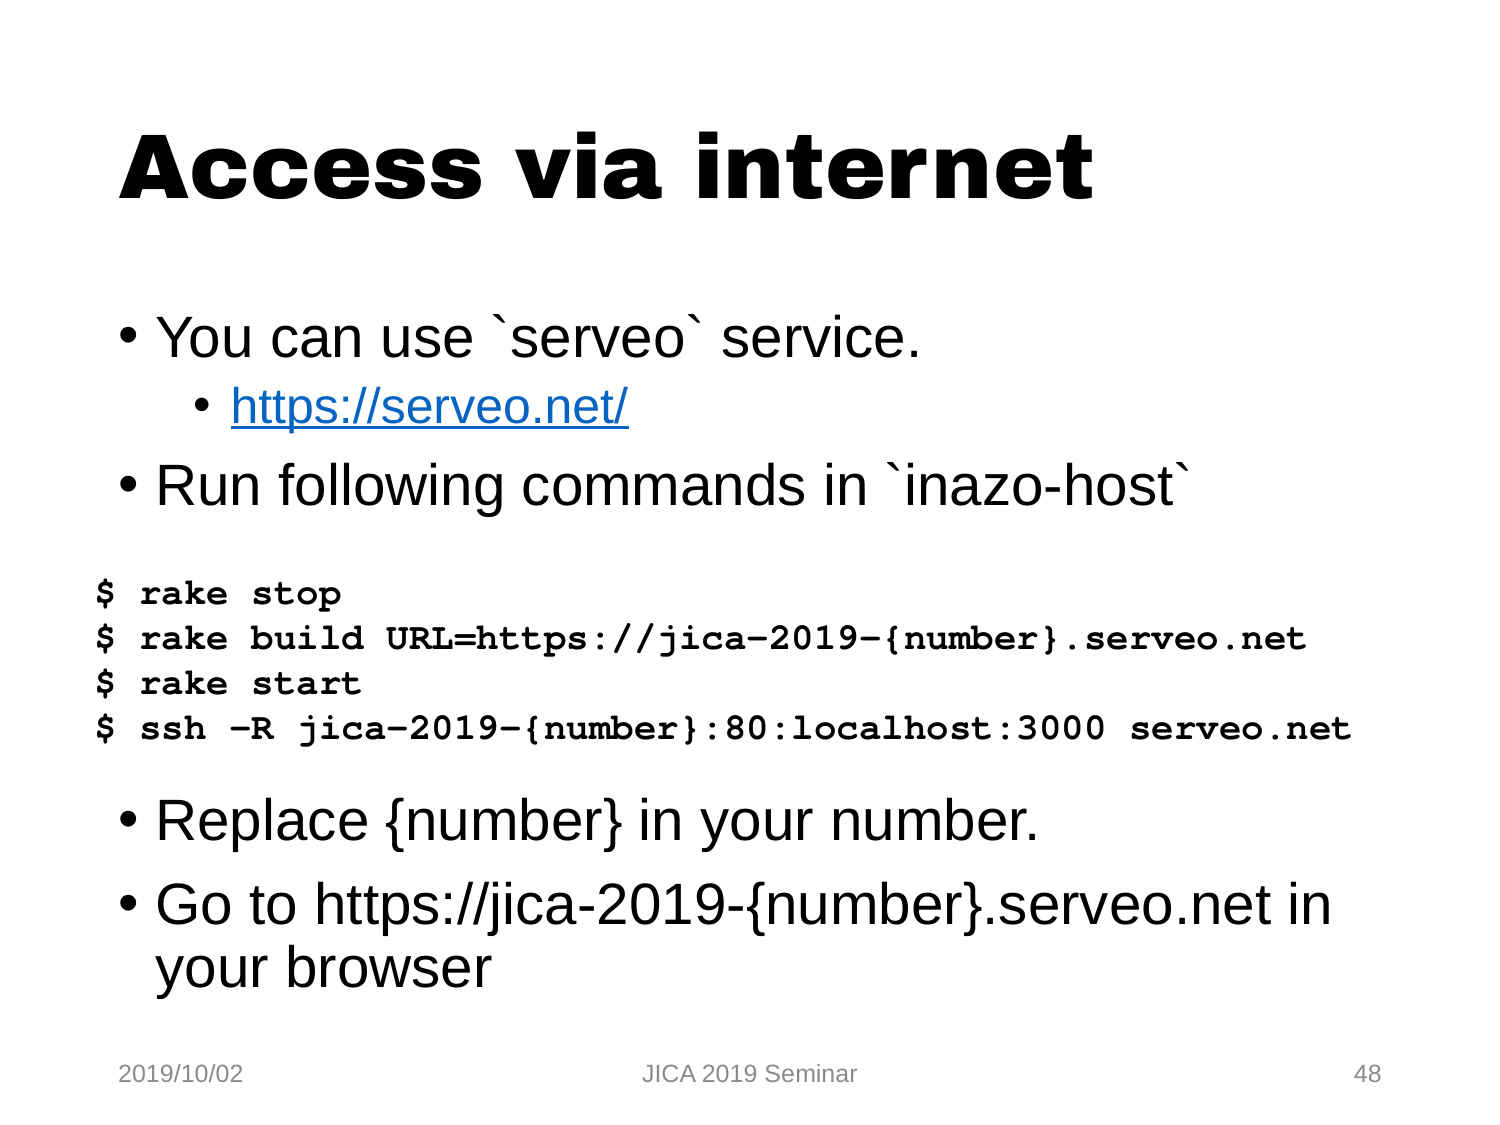

# Access via internet
You can use `serveo` service.
https://serveo.net/
Run following commands in `inazo-host`

Replace {number} in your number.
Go to https://jica-2019-{number}.serveo.net in your browser
$ rake stop
$ rake build URL=https://jica-2019-{number}.serveo.net
$ rake start
$ ssh -R jica-2019-{number}:80:localhost:3000 serveo.net
2019/10/02
JICA 2019 Seminar
48